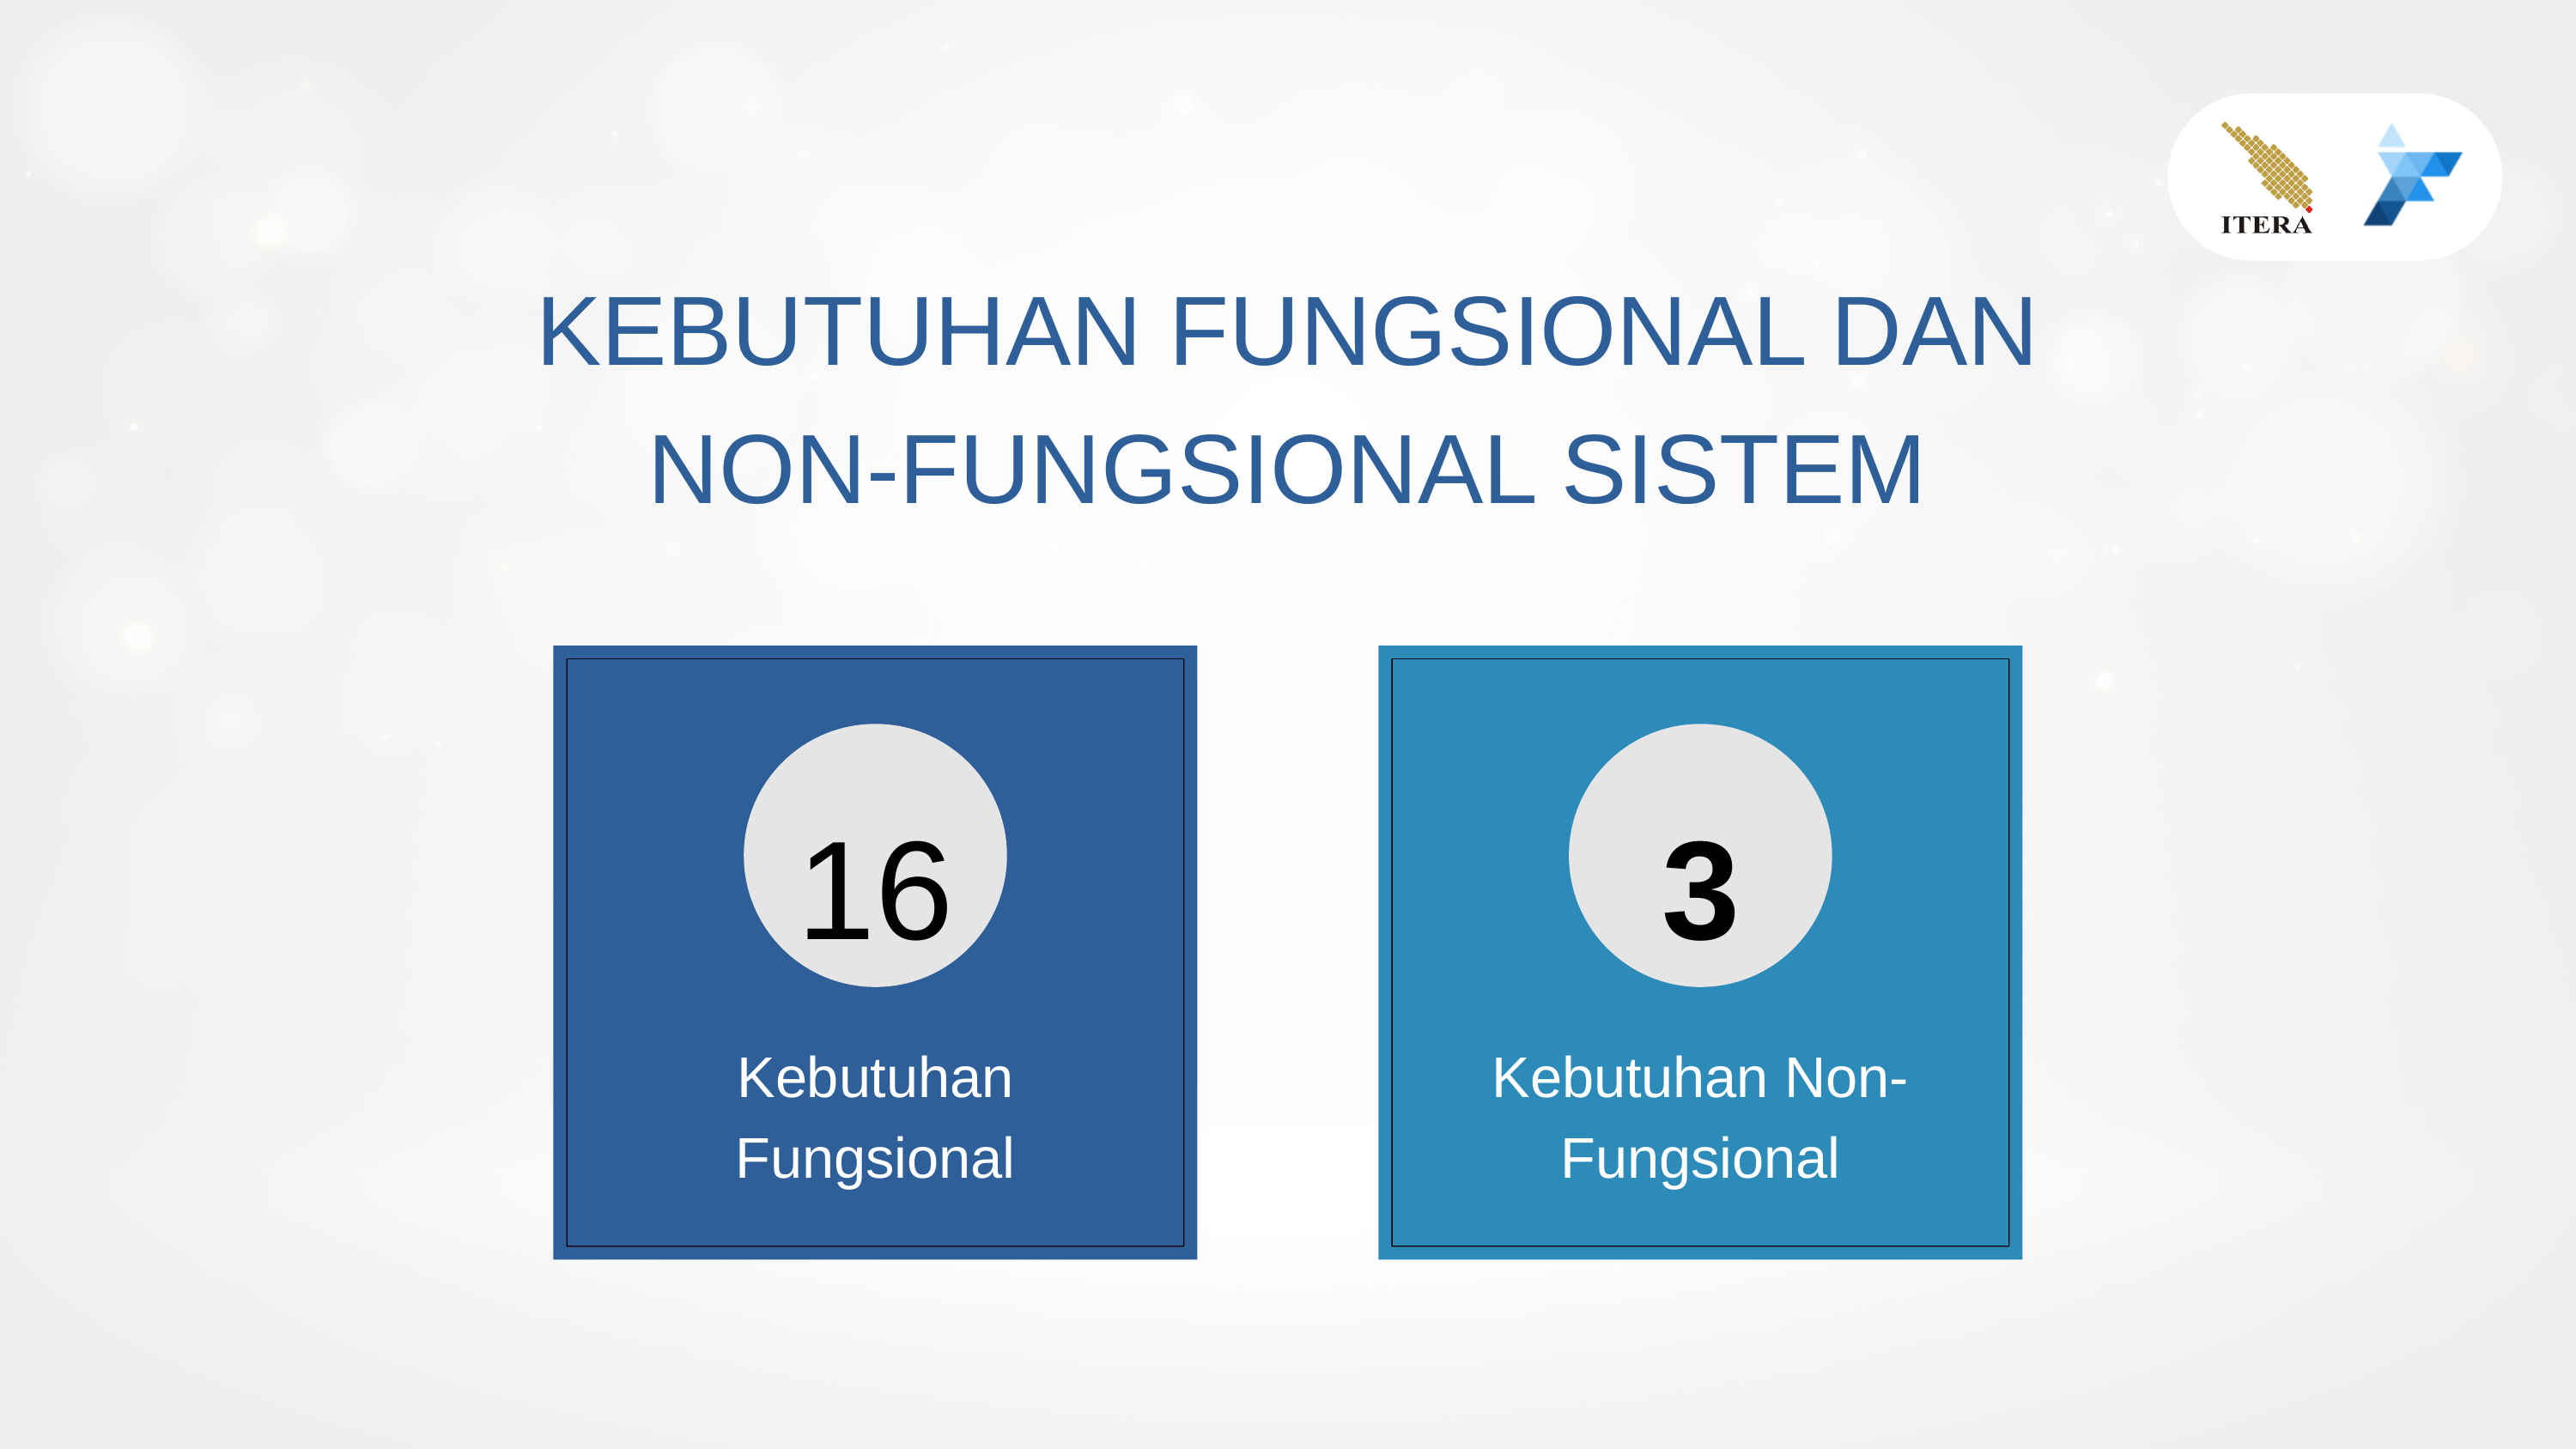

KEBUTUHAN FUNGSIONAL DAN NON-FUNGSIONAL SISTEM

16
3
Kebutuhan Fungsional
Kebutuhan Non-Fungsional